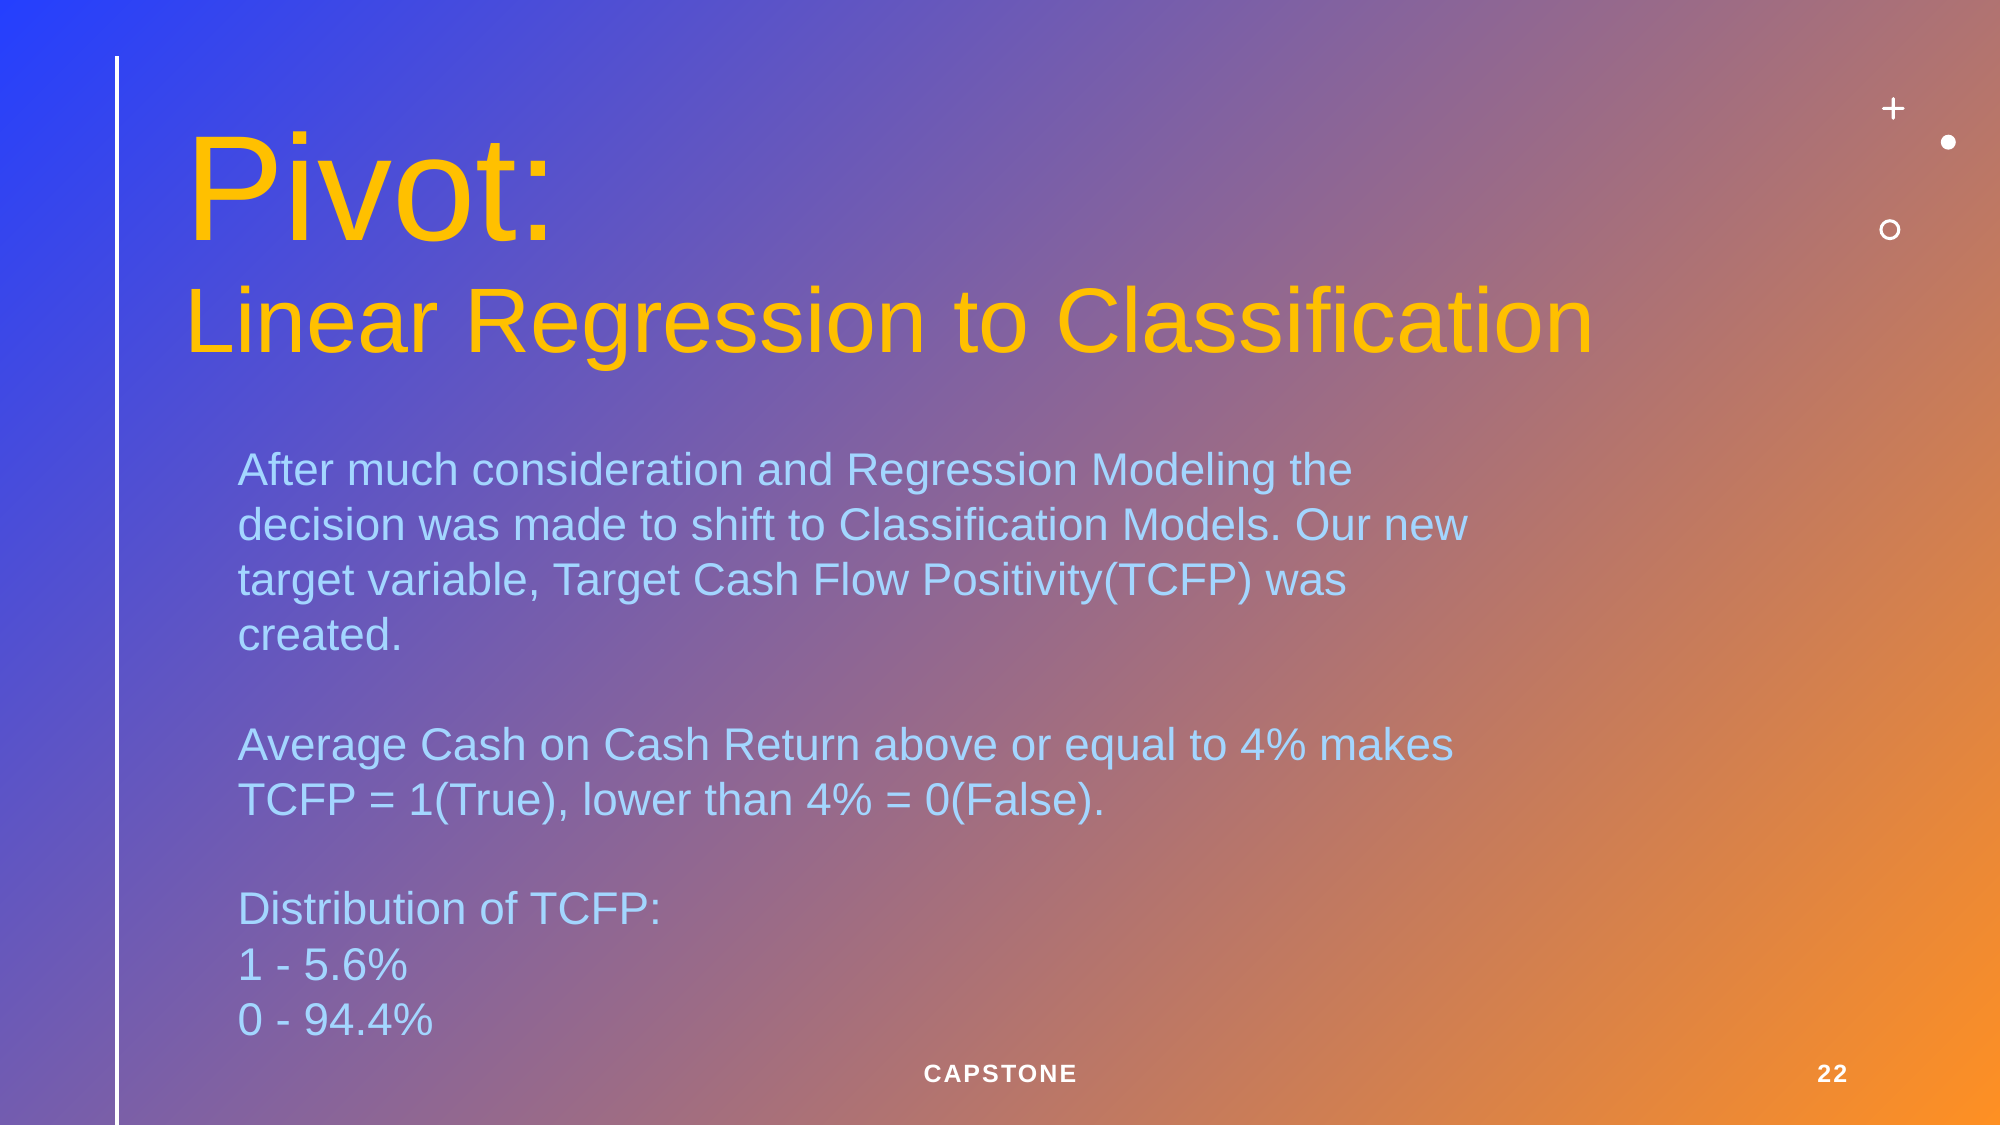

# Pivot: Linear Regression to Classification

After much consideration and Regression Modeling the decision was made to shift to Classification Models. Our new target variable, Target Cash Flow Positivity(TCFP) was created.

Average Cash on Cash Return above or equal to 4% makes TCFP = 1(True), lower than 4% = 0(False).

Distribution of TCFP:
1 - 5.6%
0 - 94.4%
Capstone
22